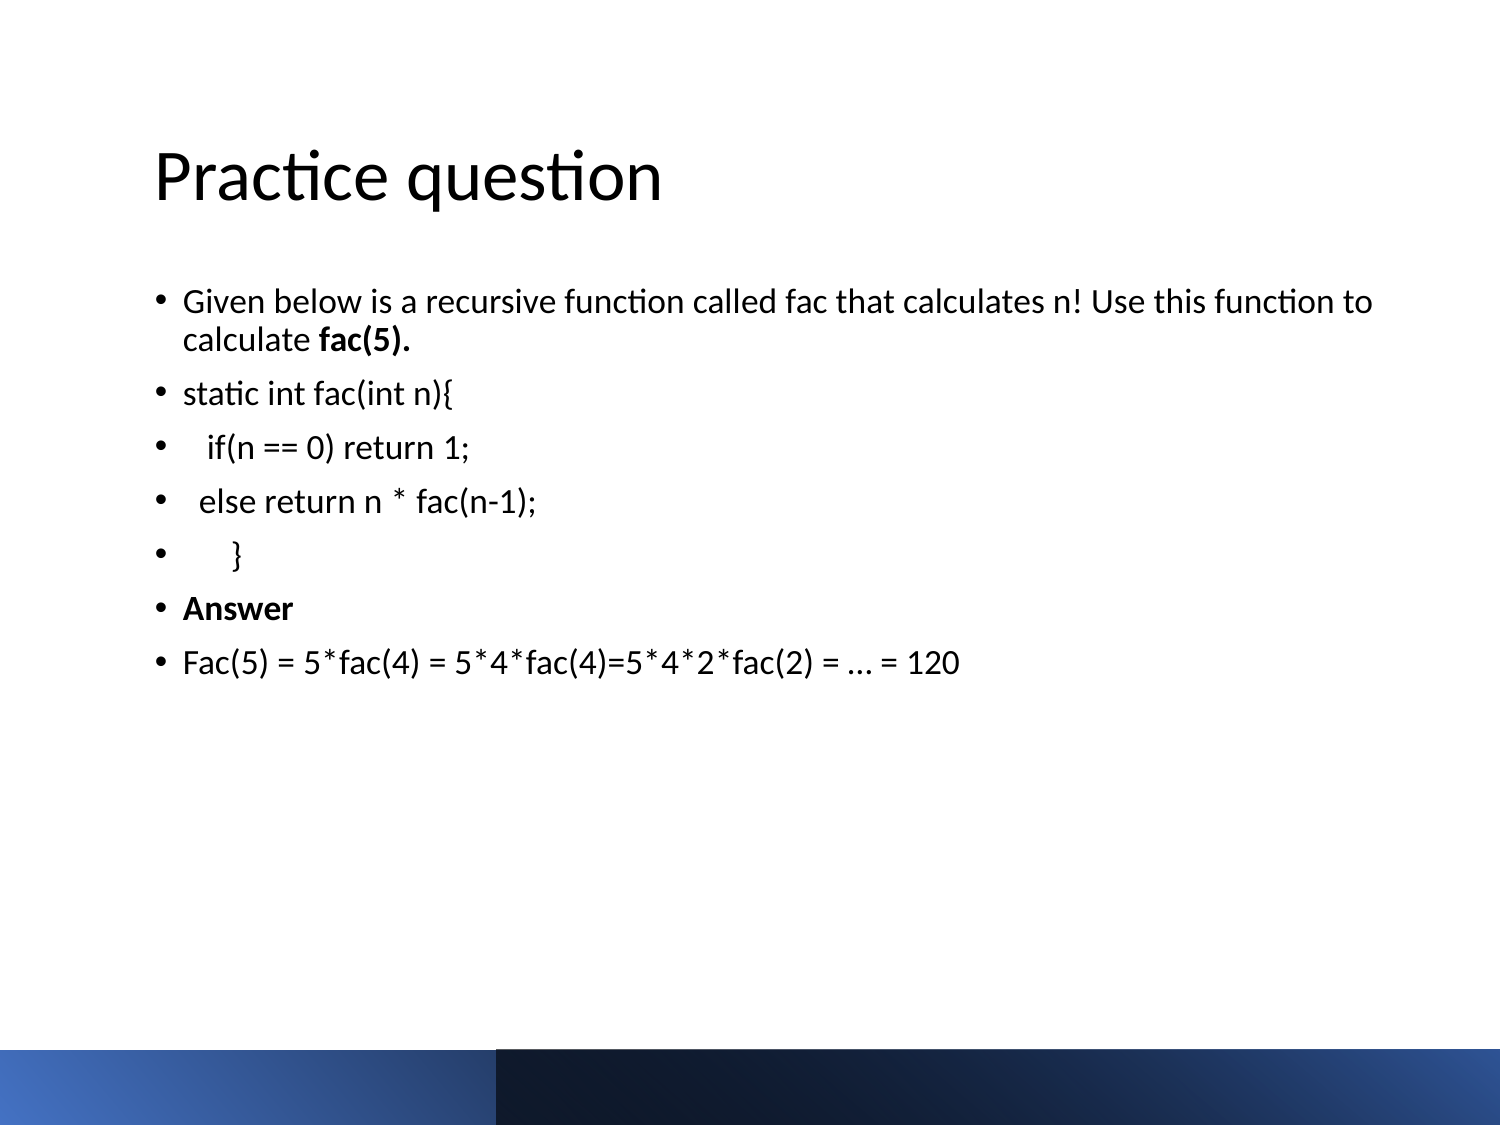

# Practice question
Given below is a recursive function called fac that calculates n! Use this function to calculate fac(5).
static int fac(int n){
   if(n == 0) return 1;
  else return n * fac(n-1);
      }
Answer
Fac(5) = 5*fac(4) = 5*4*fac(4)=5*4*2*fac(2) = … = 120